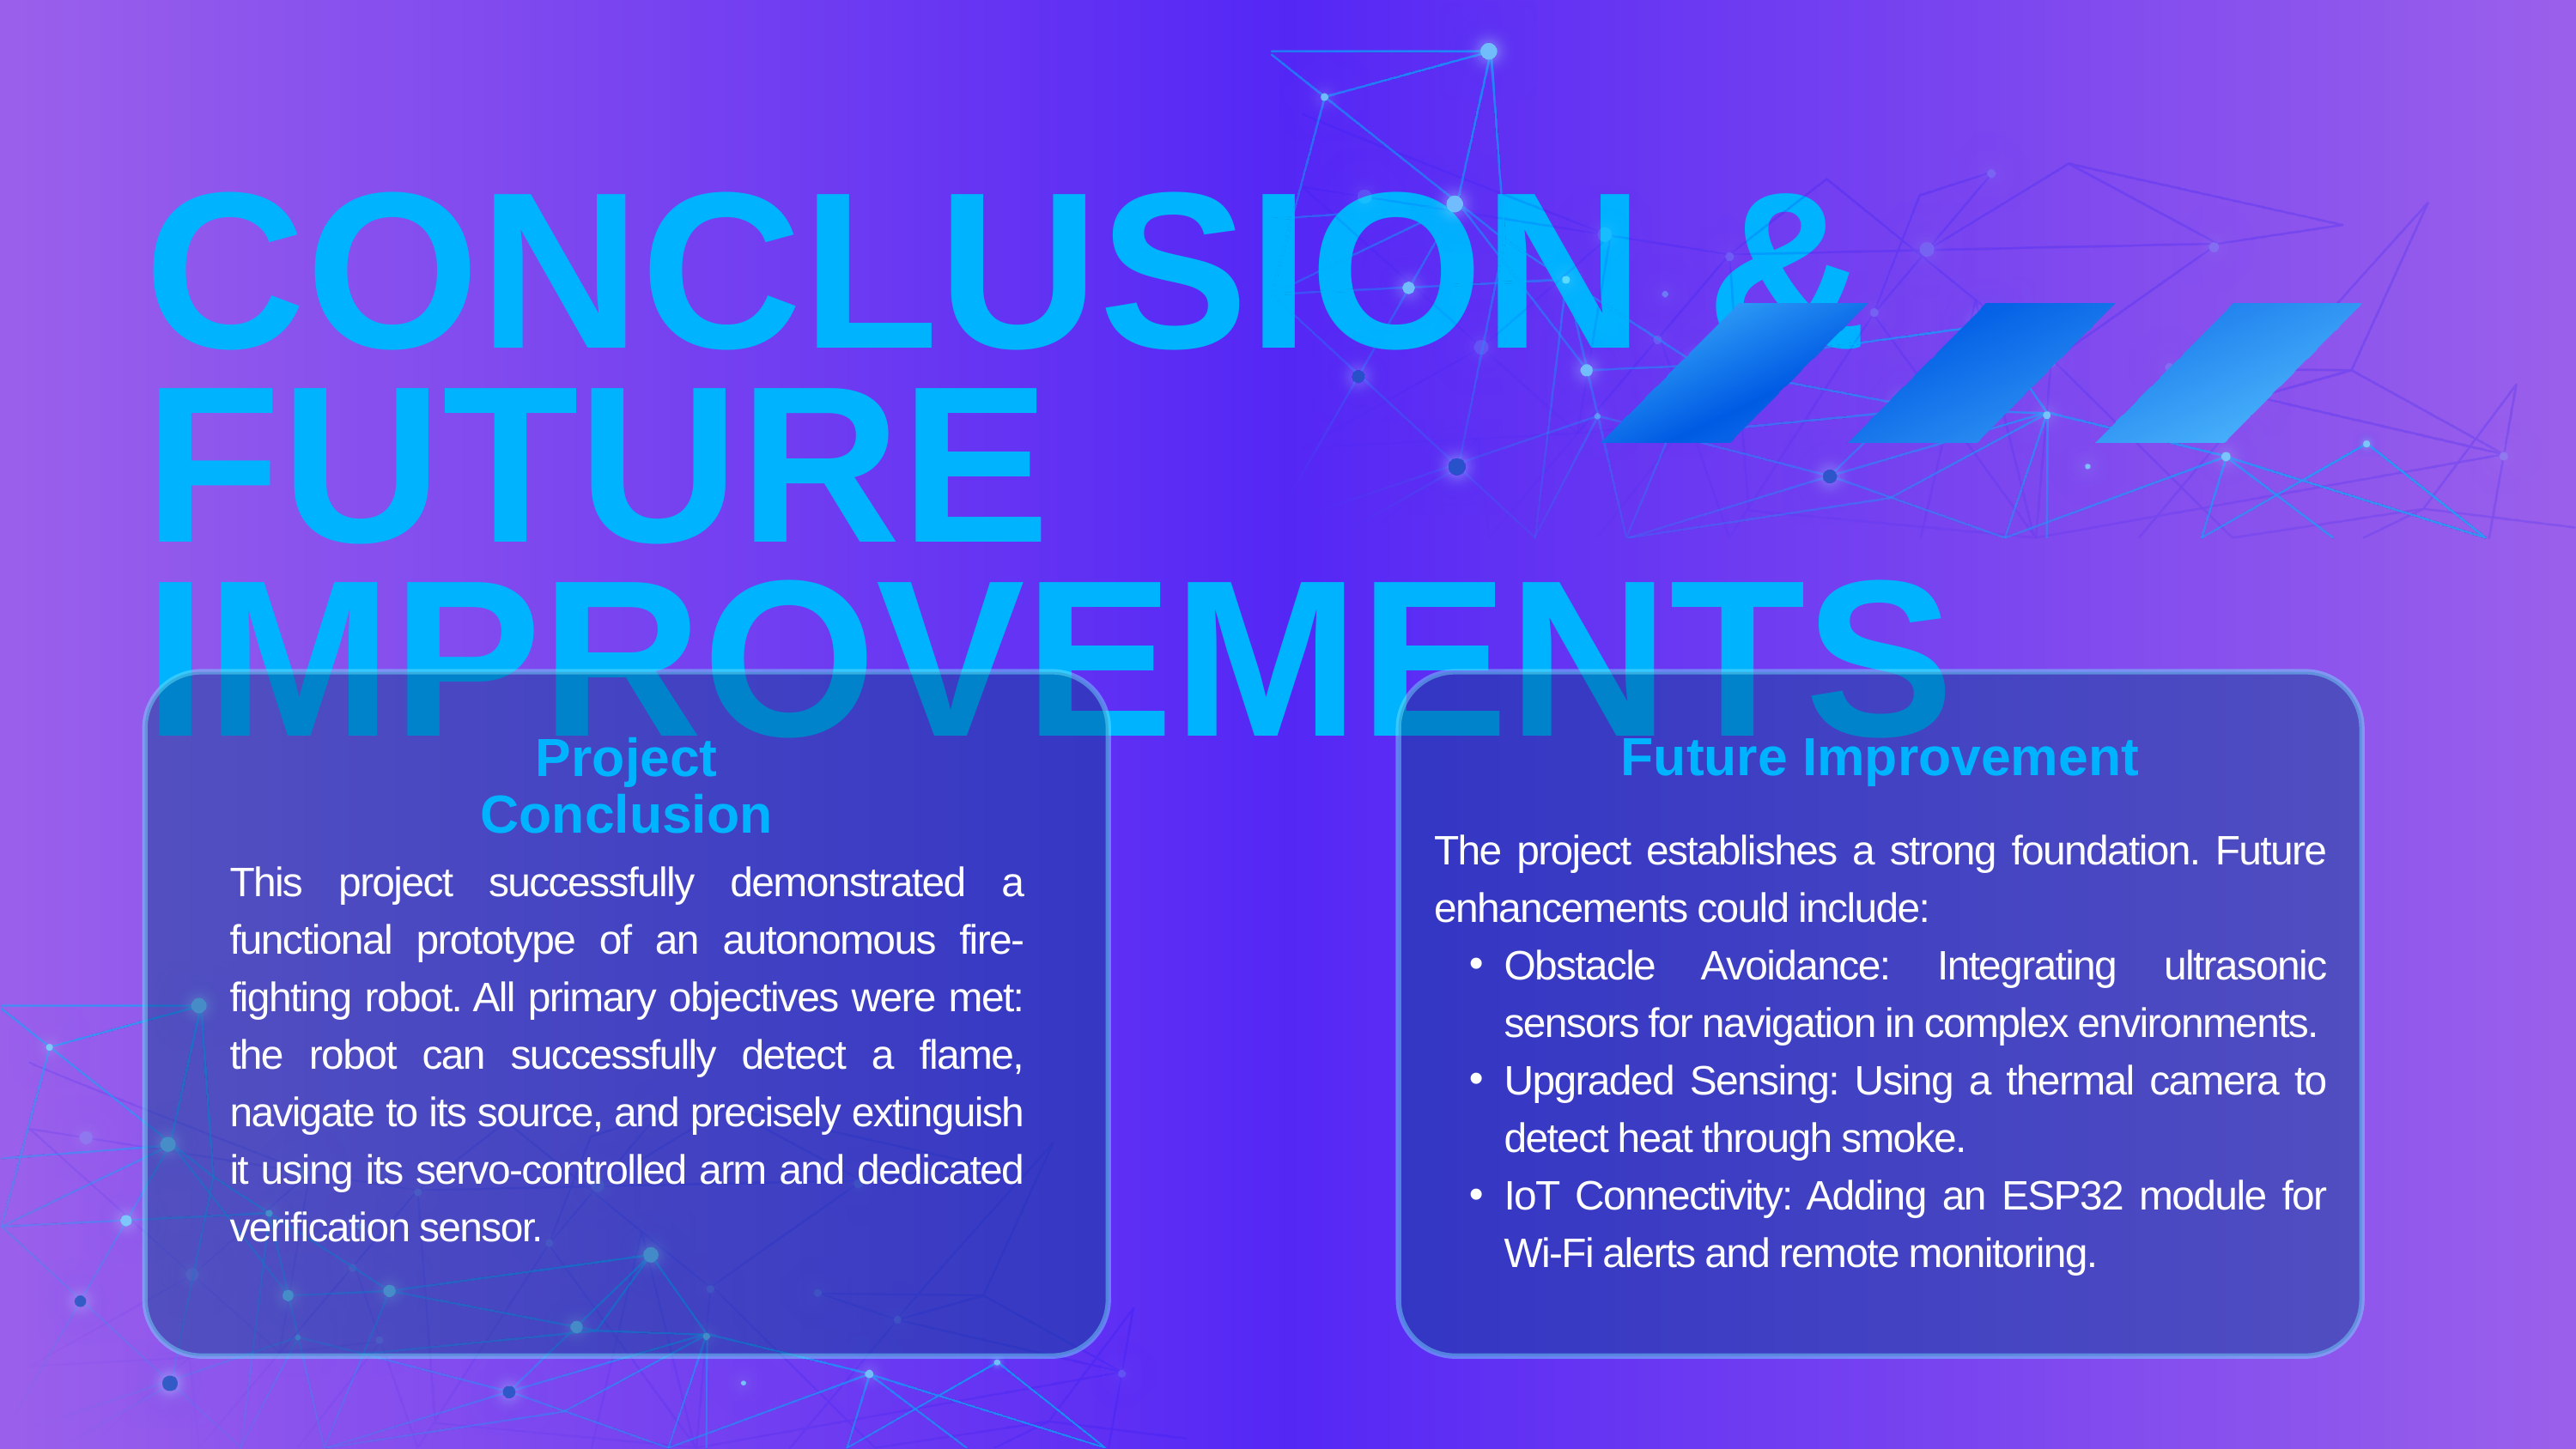

CONCLUSION & FUTURE IMPROVEMENTS

Future Improvement
Project Conclusion
The project establishes a strong foundation. Future enhancements could include:
Obstacle Avoidance: Integrating ultrasonic sensors for navigation in complex environments.
Upgraded Sensing: Using a thermal camera to detect heat through smoke.
IoT Connectivity: Adding an ESP32 module for Wi-Fi alerts and remote monitoring.

This project successfully demonstrated a functional prototype of an autonomous fire-fighting robot. All primary objectives were met: the robot can successfully detect a flame, navigate to its source, and precisely extinguish it using its servo-controlled arm and dedicated verification sensor.